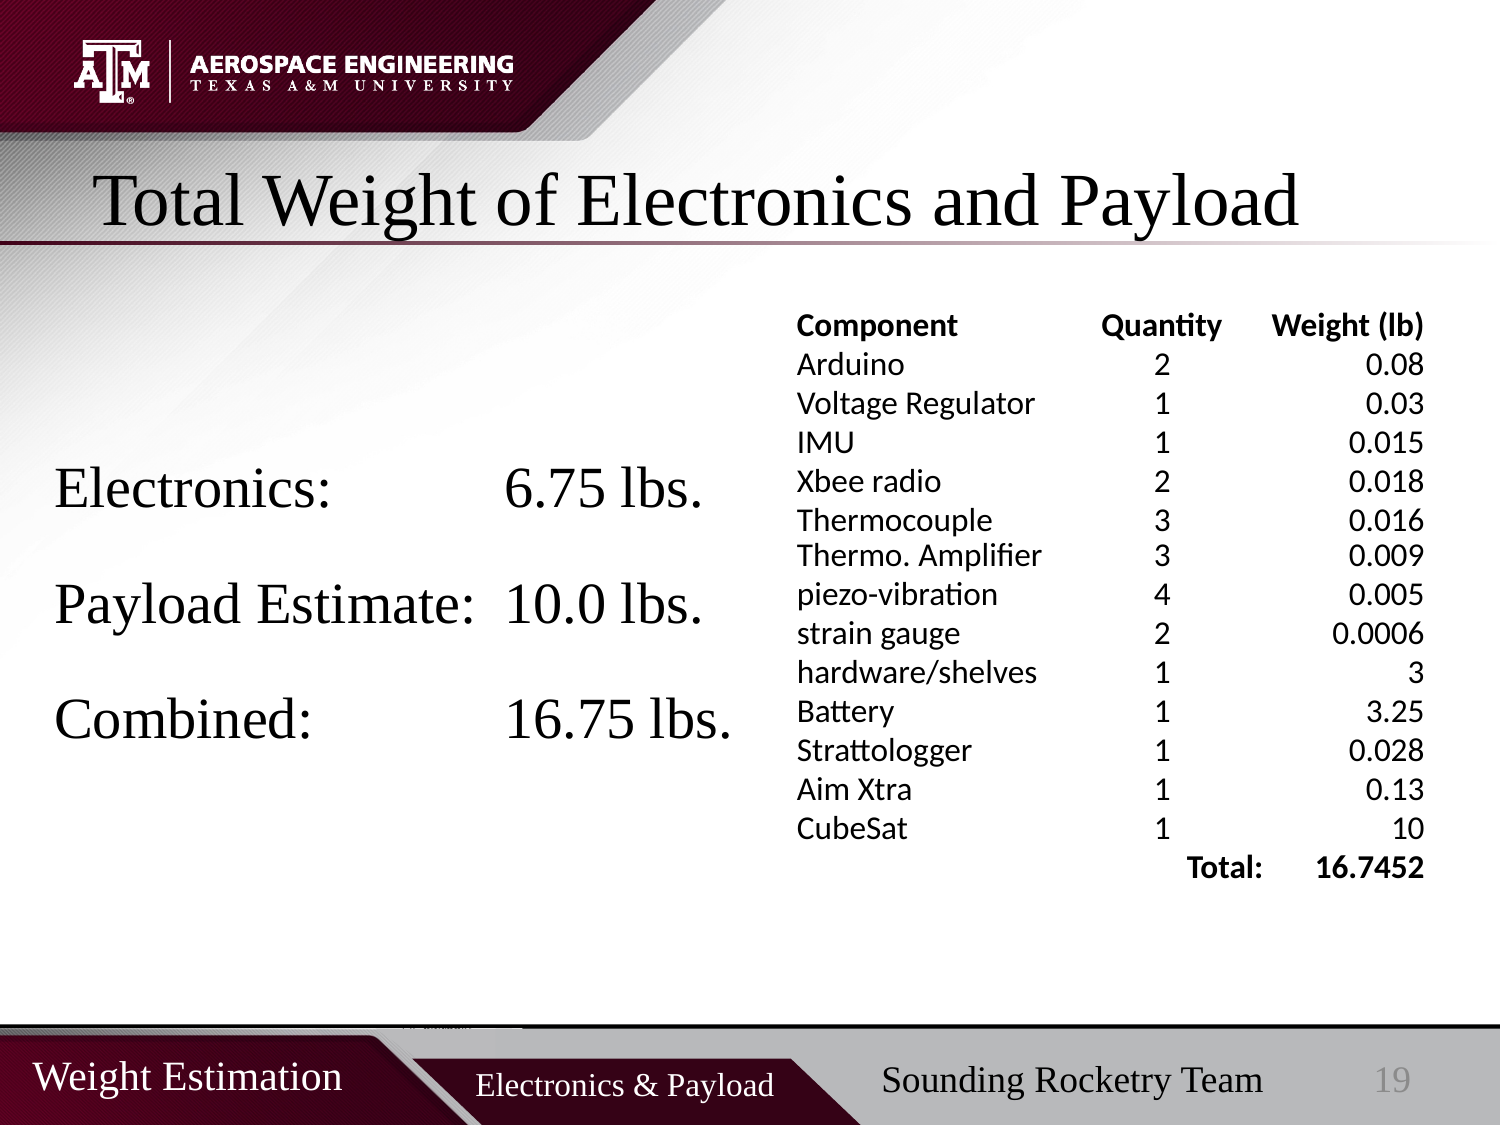

# Total Weight of Electronics and Payload
| Component | Quantity | Weight (lb) |
| --- | --- | --- |
| Arduino | 2 | 0.08 |
| Voltage Regulator | 1 | 0.03 |
| IMU | 1 | 0.015 |
| Xbee radio | 2 | 0.018 |
| Thermocouple | 3 | 0.016 |
| Thermo. Amplifier | 3 | 0.009 |
| piezo-vibration | 4 | 0.005 |
| strain gauge | 2 | 0.0006 |
| hardware/shelves | 1 | 3 |
| Battery | 1 | 3.25 |
| Strattologger | 1 | 0.028 |
| Aim Xtra | 1 | 0.13 |
| CubeSat | 1 | 10 |
|  | Total: | 16.7452 |
Electronics: 		6.75 lbs.

Payload Estimate:	10.0 lbs.

Combined: 		16.75 lbs.
19
Sounding Rocketry Team
Weight Estimation
Electronics & Payload